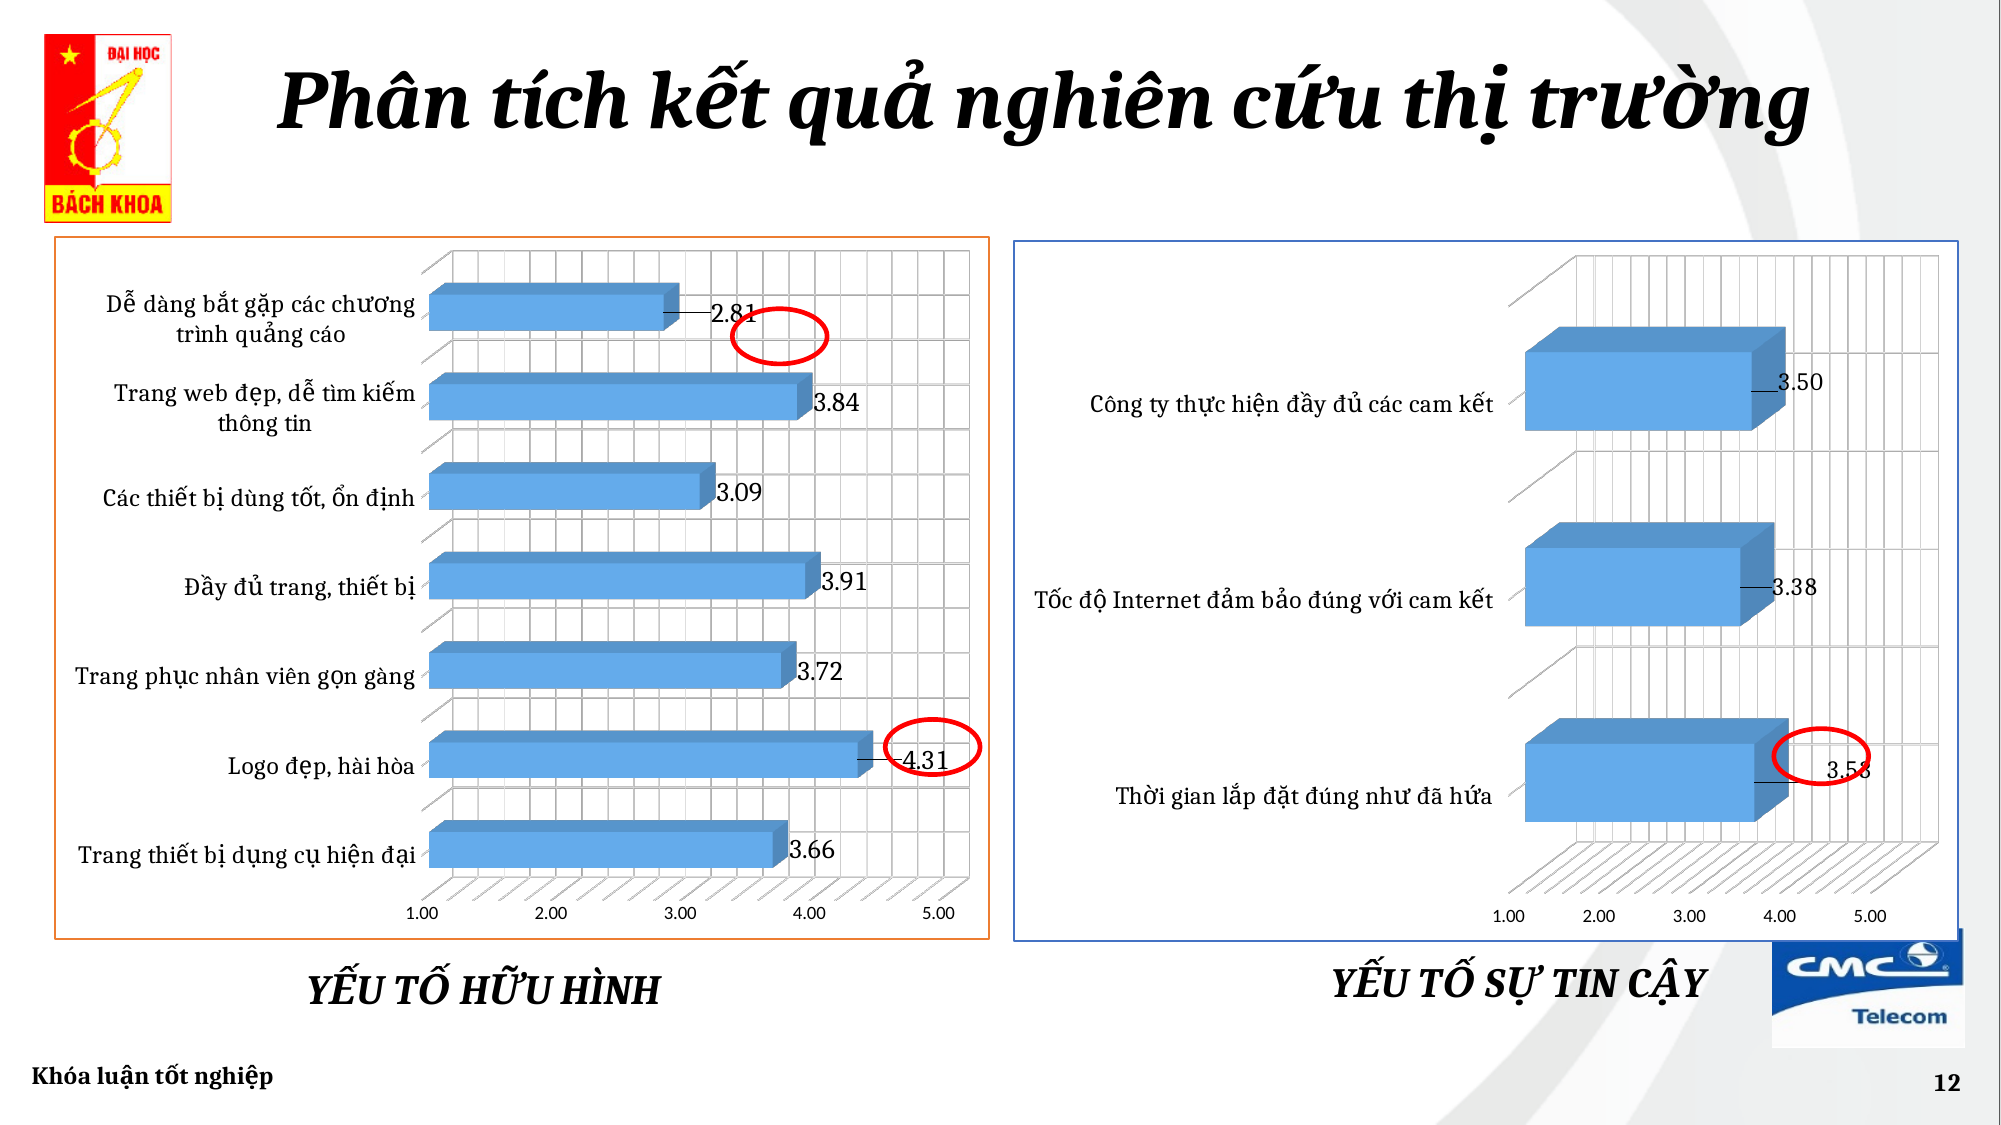

Phân tích kết quả nghiên cứu thị trường

[unsupported chart]

[unsupported chart]

YẾU TỐ SỰ TIN CẬY
YẾU TỐ HỮU HÌNH
Khóa luận tốt nghiệp
12